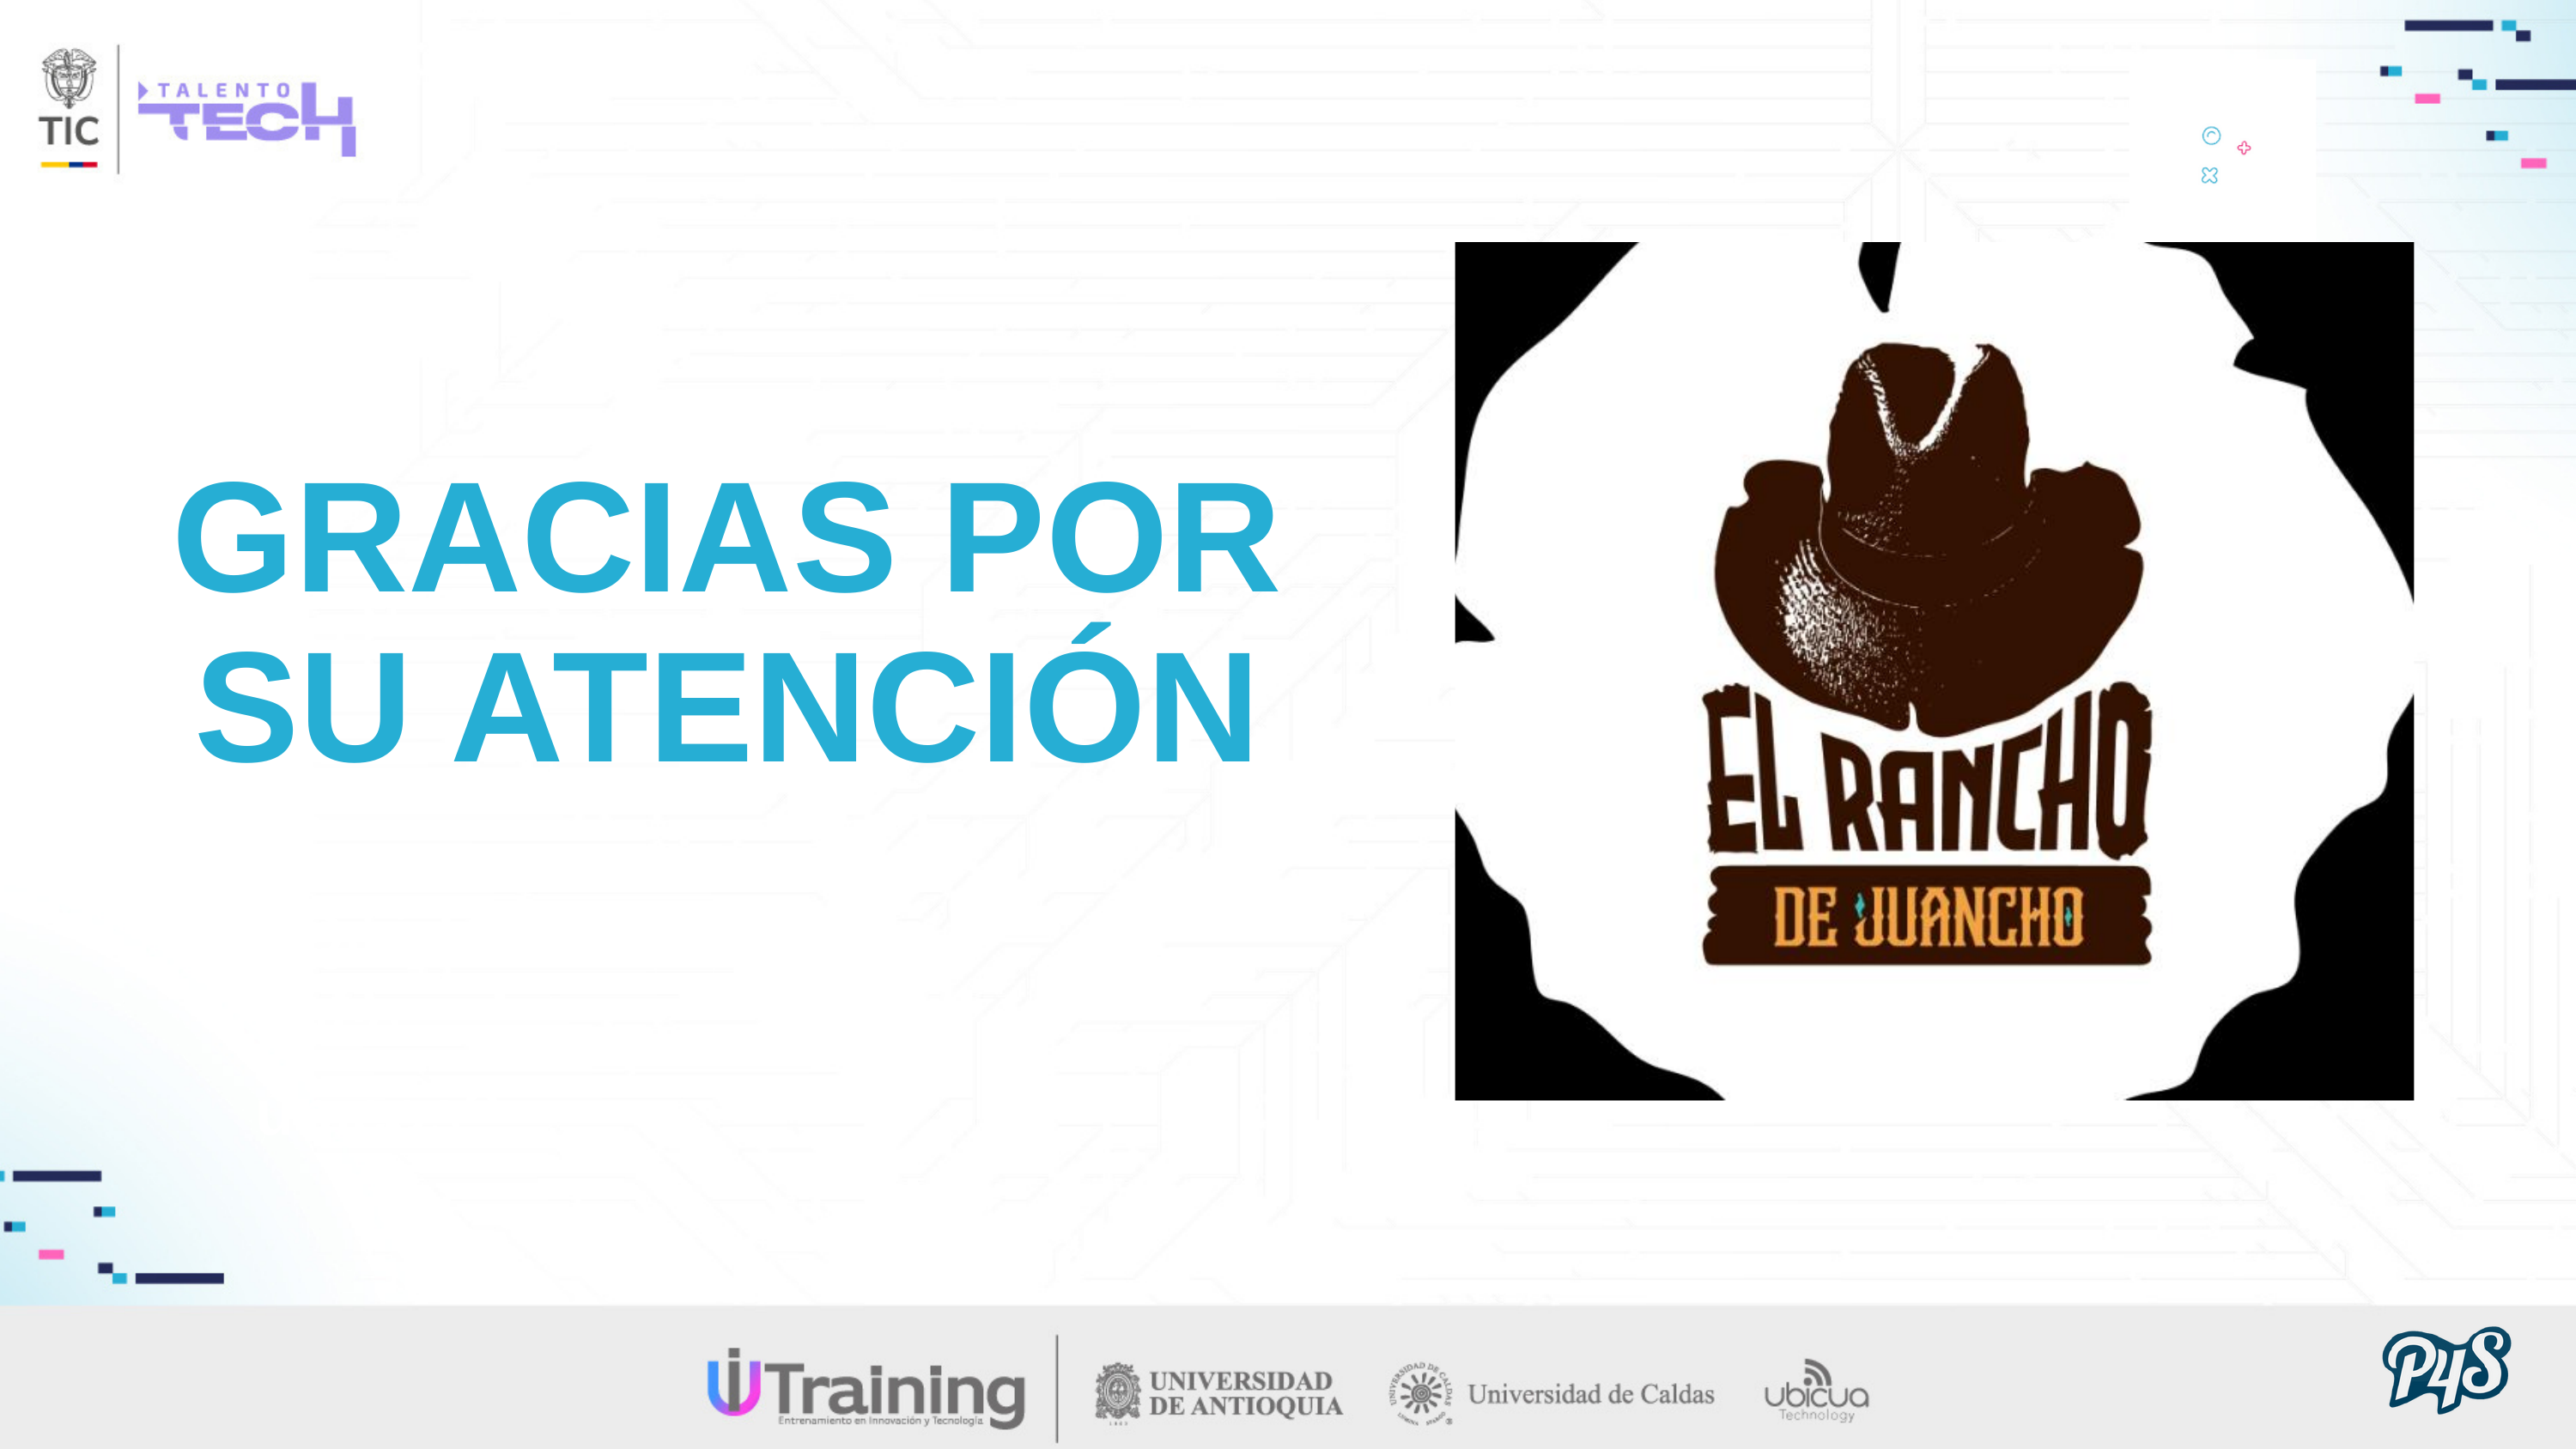

GRACIAS POR SU ATENCIÓN
¿Qué los hace únicos?